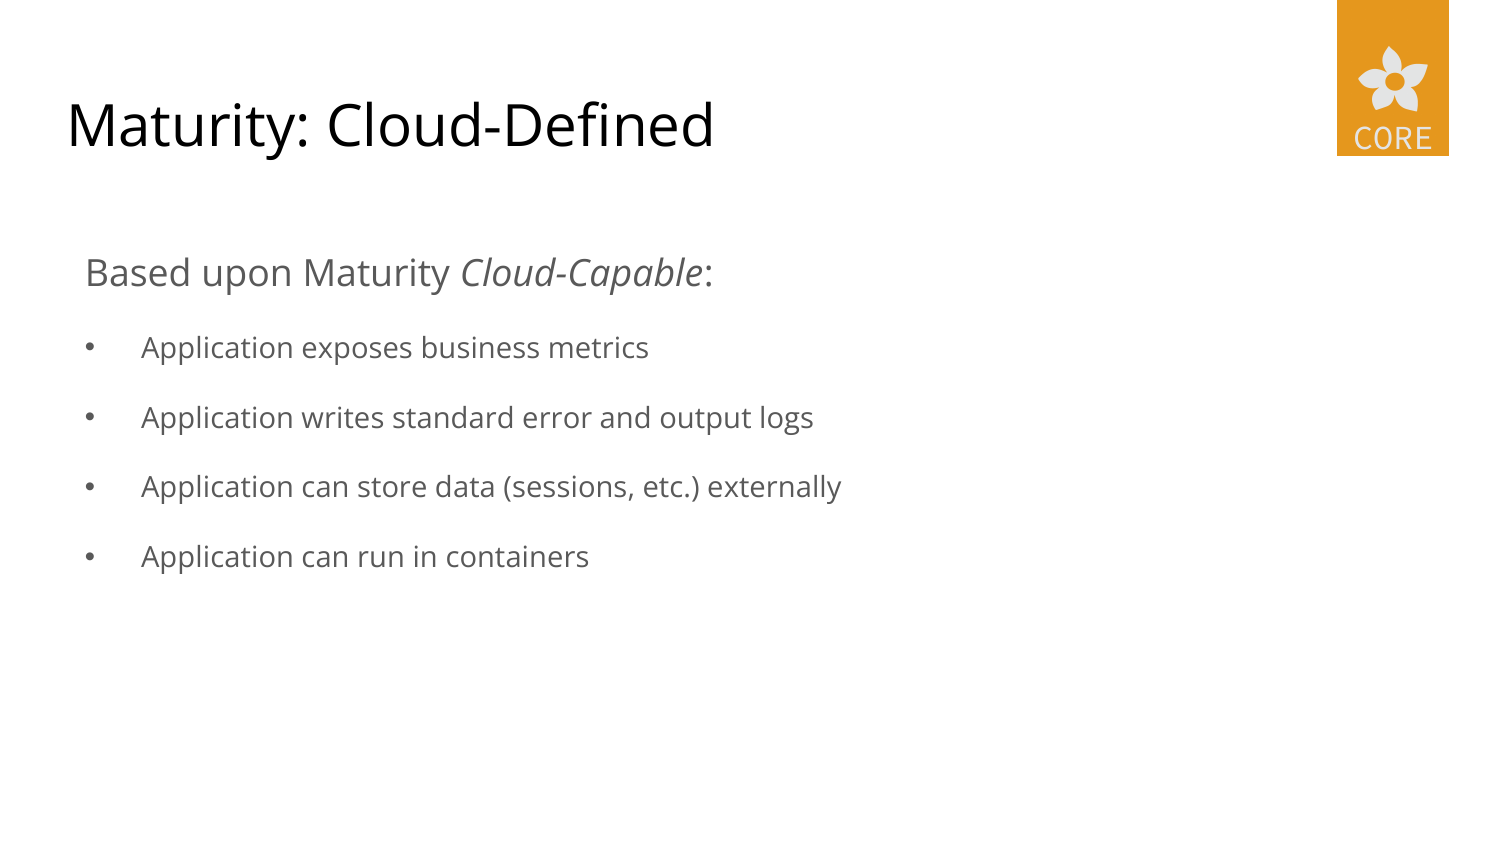

# Maturity: Cloud-Defined
Based upon Maturity Cloud-Capable:
Application exposes business metrics
Application writes standard error and output logs
Application can store data (sessions, etc.) externally
Application can run in containers